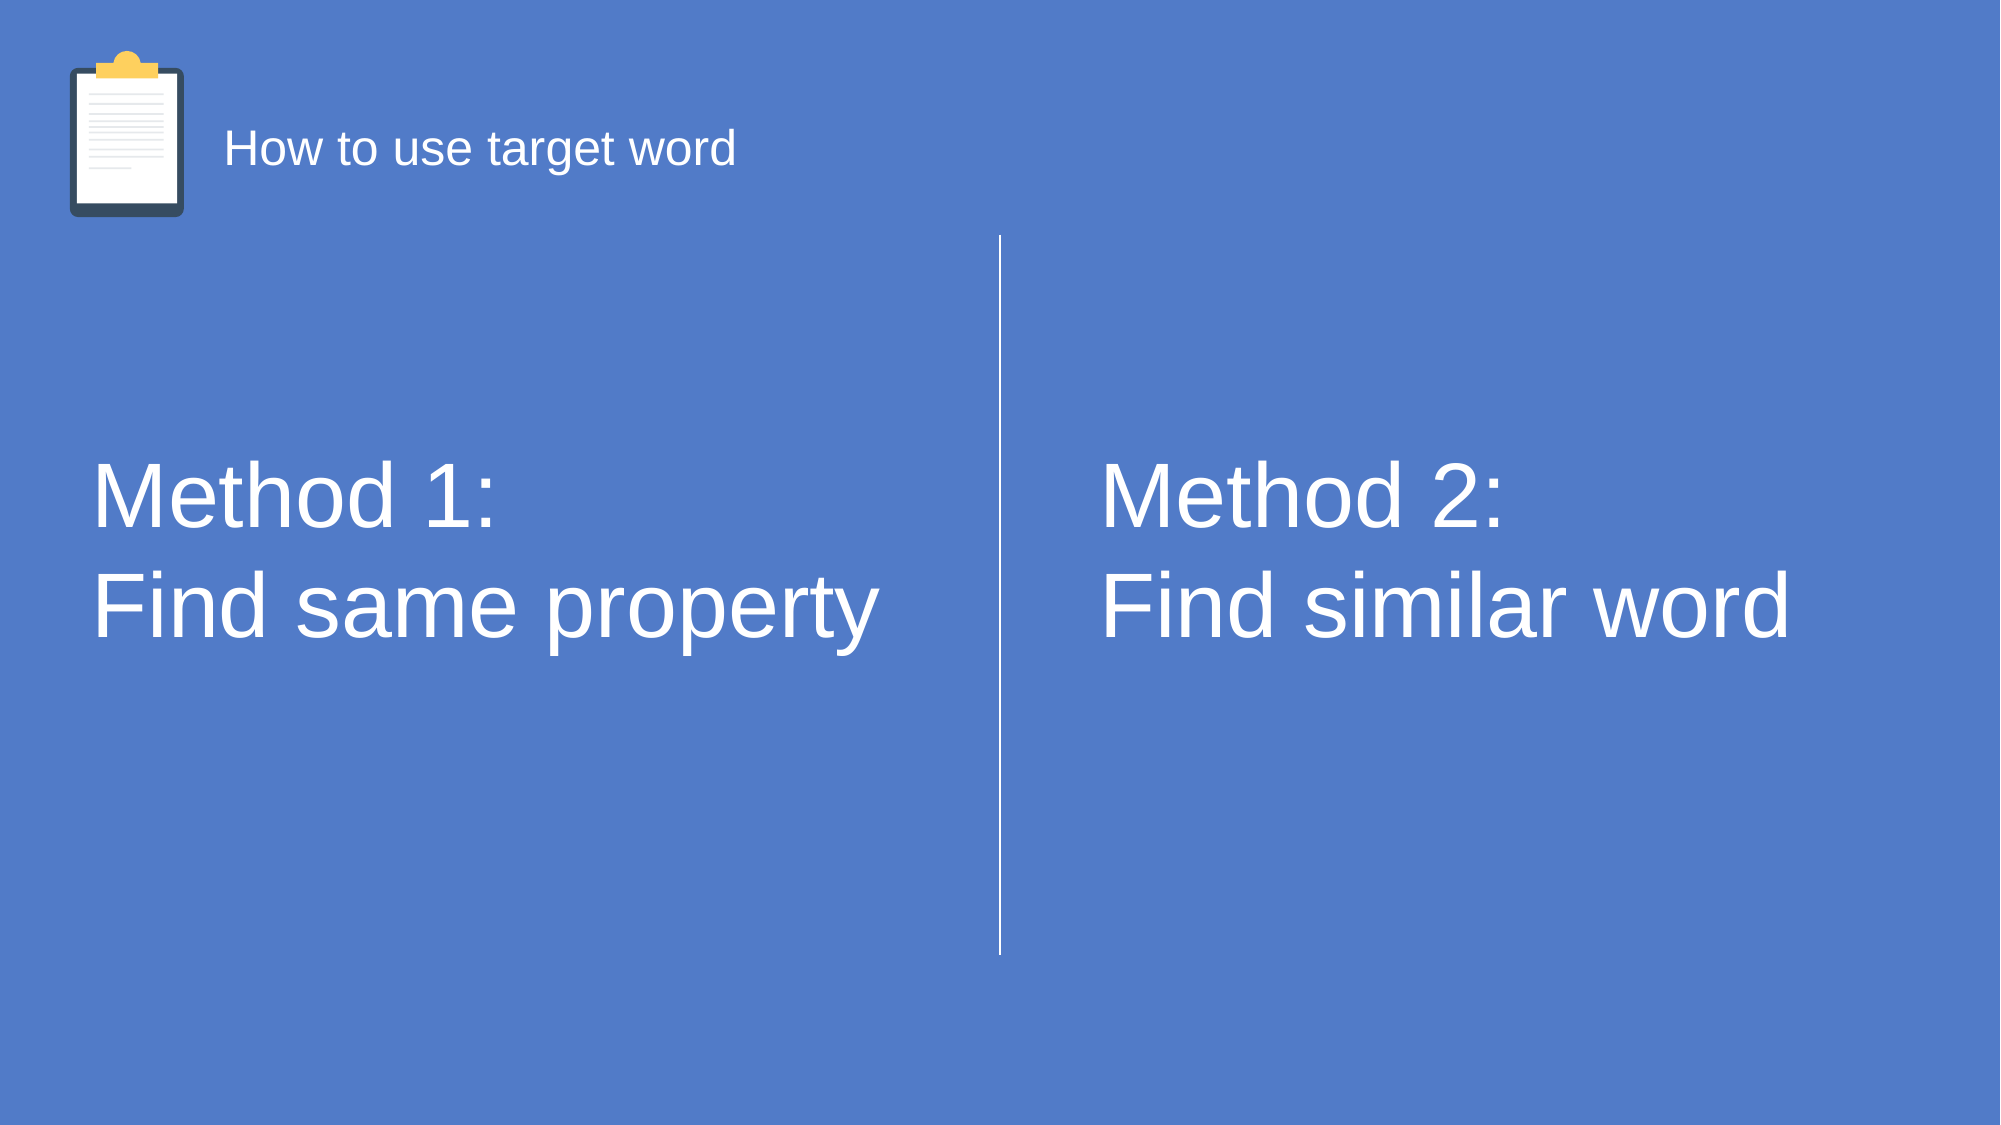

How to use target word
Method 1:
Find same property

Method 2:
Find similar word